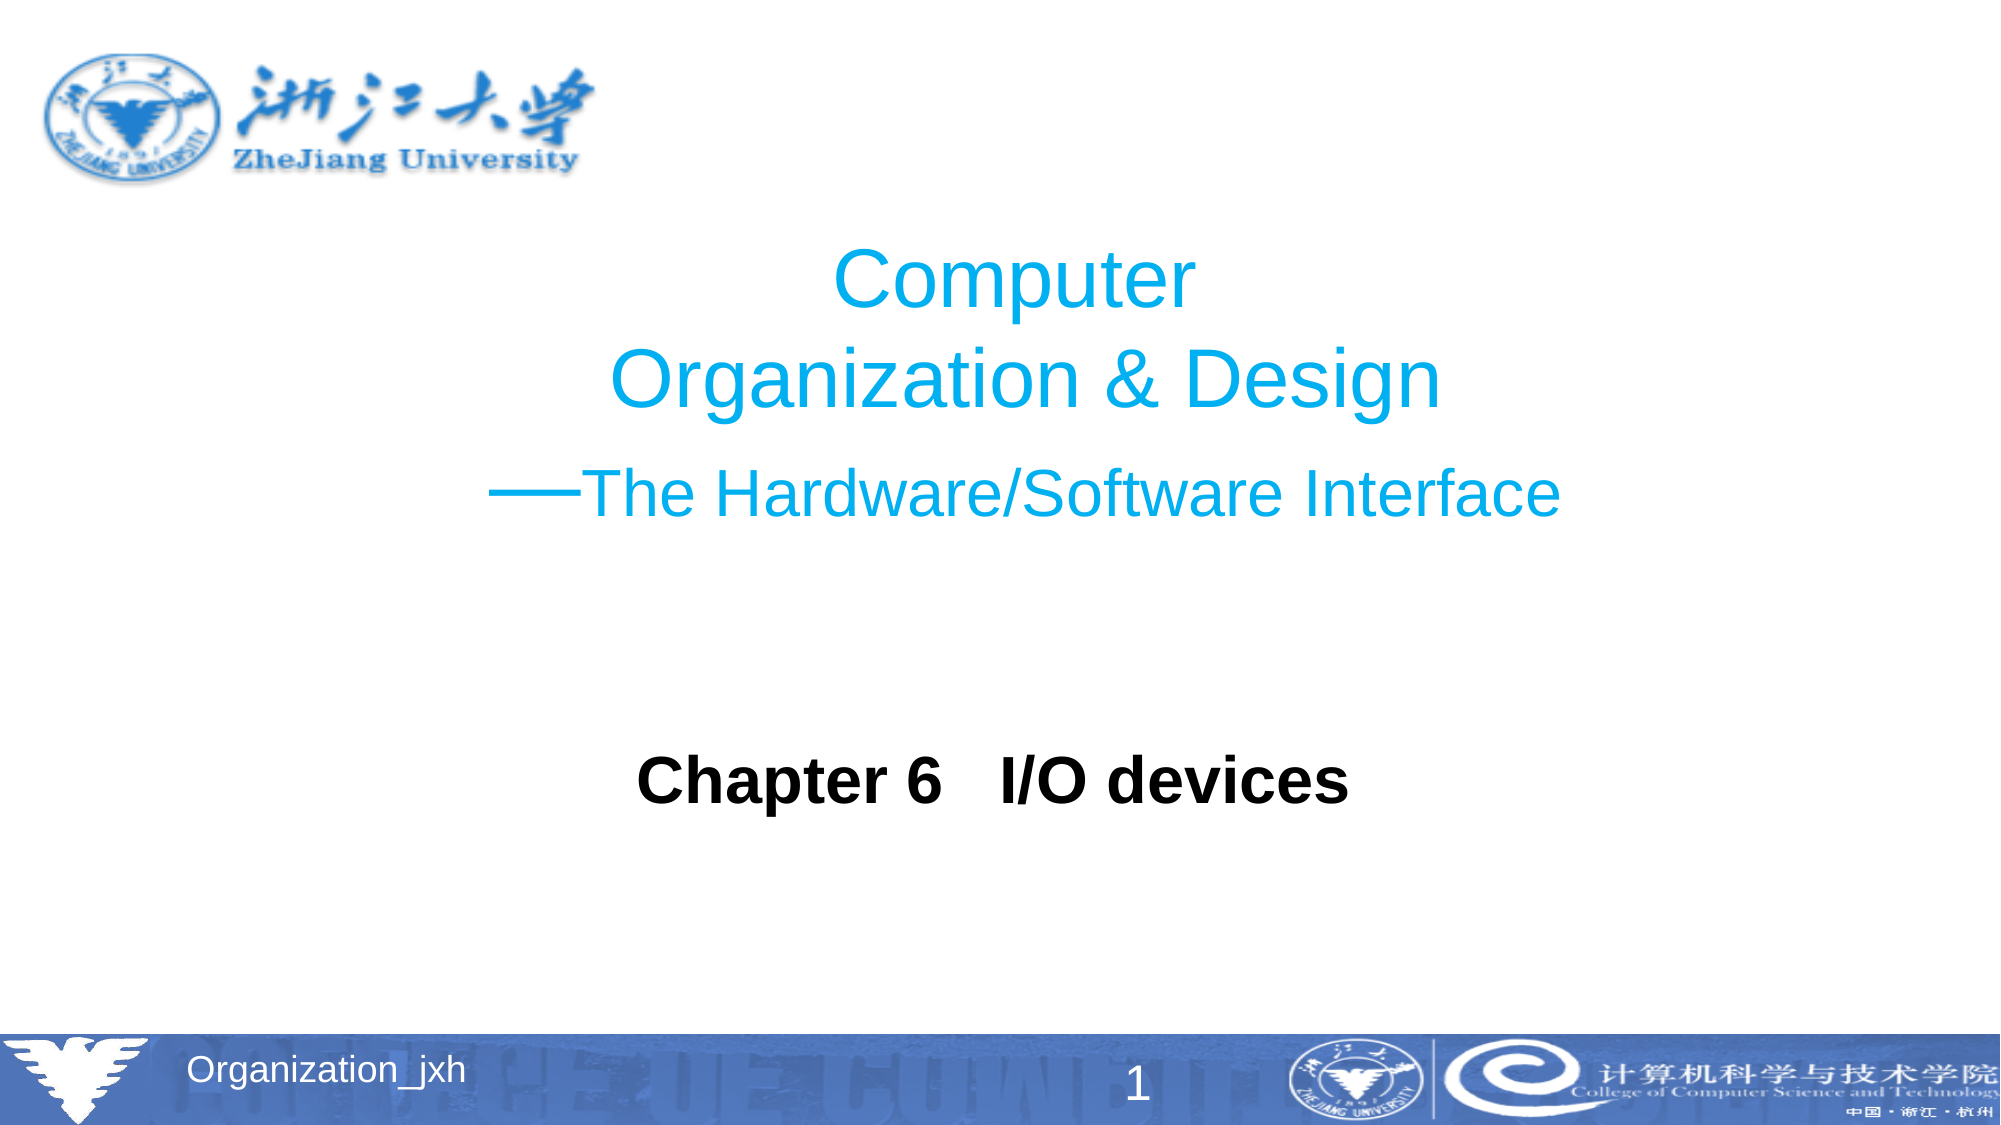

# Computer Organization & Design —The Hardware/Software Interface

Chapter 6   I/O devices